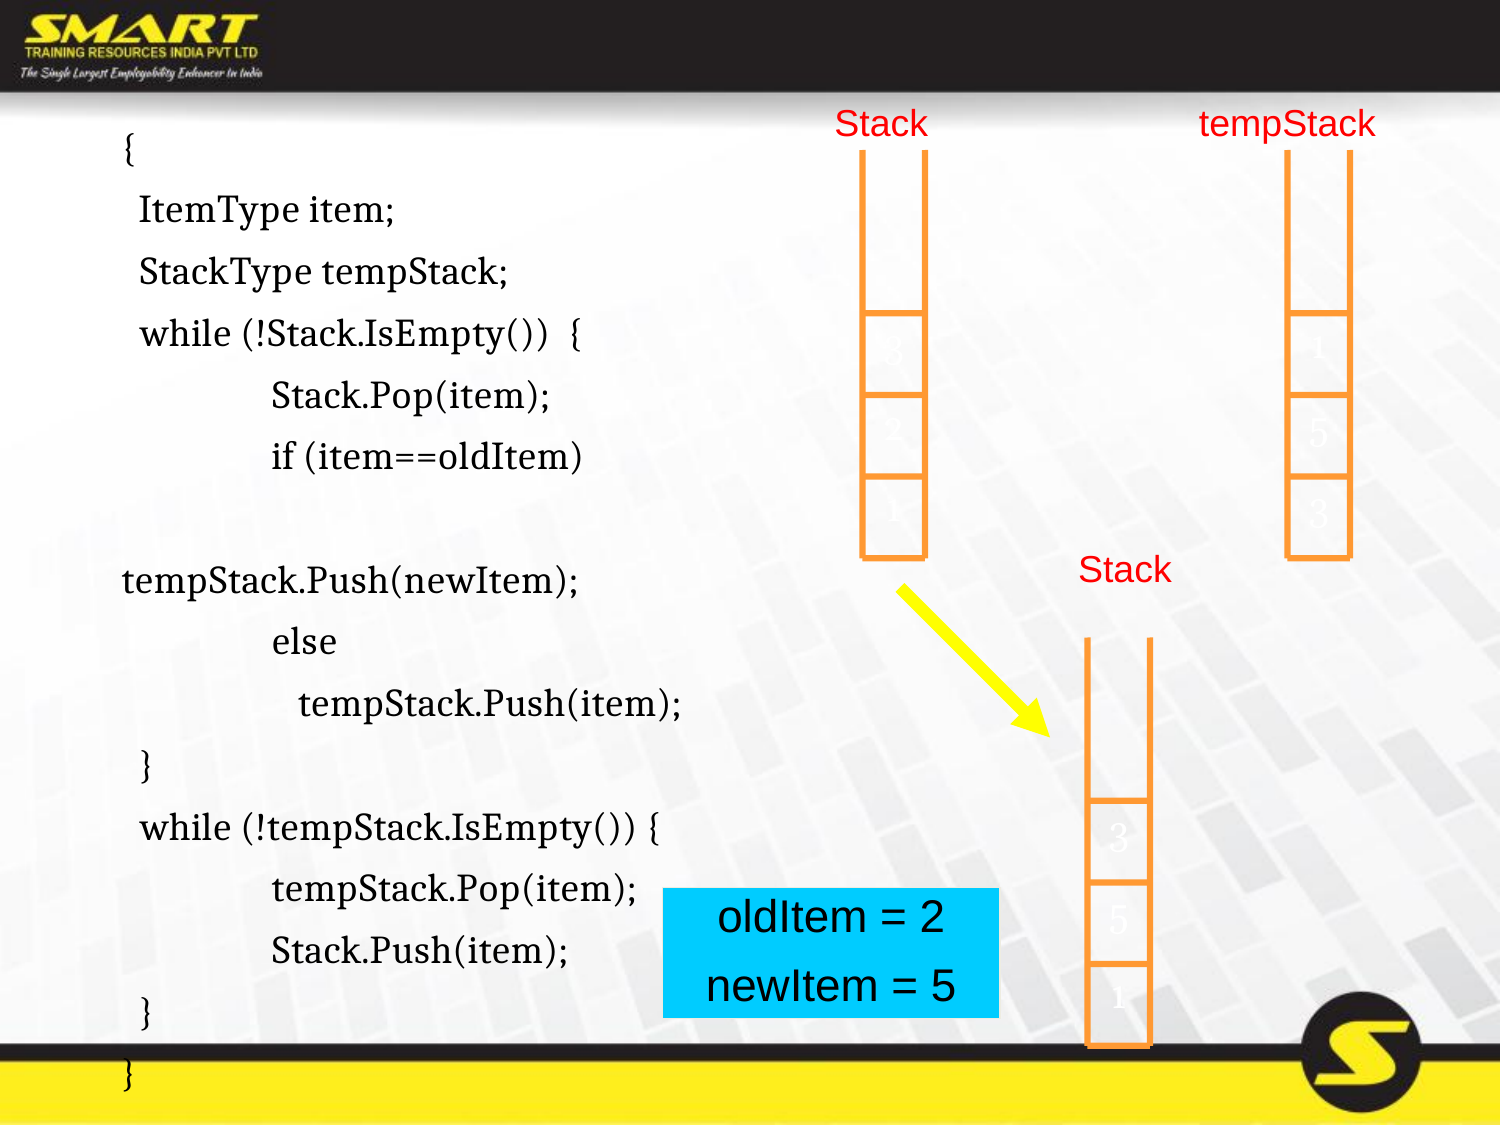

Stack
tempStack
	{
	  ItemType item;
	  StackType tempStack;
	  while (!Stack.IsEmpty())  {
		Stack.Pop(item);
		if (item==oldItem)
		   tempStack.Push(newItem);
		else
		   tempStack.Push(item);
	  }
	  while (!tempStack.IsEmpty()) {
		tempStack.Pop(item);
		Stack.Push(item);
	  }
	}

3

2

1

1

5

3

Stack

3

5

1

oldItem = 2
newItem = 5